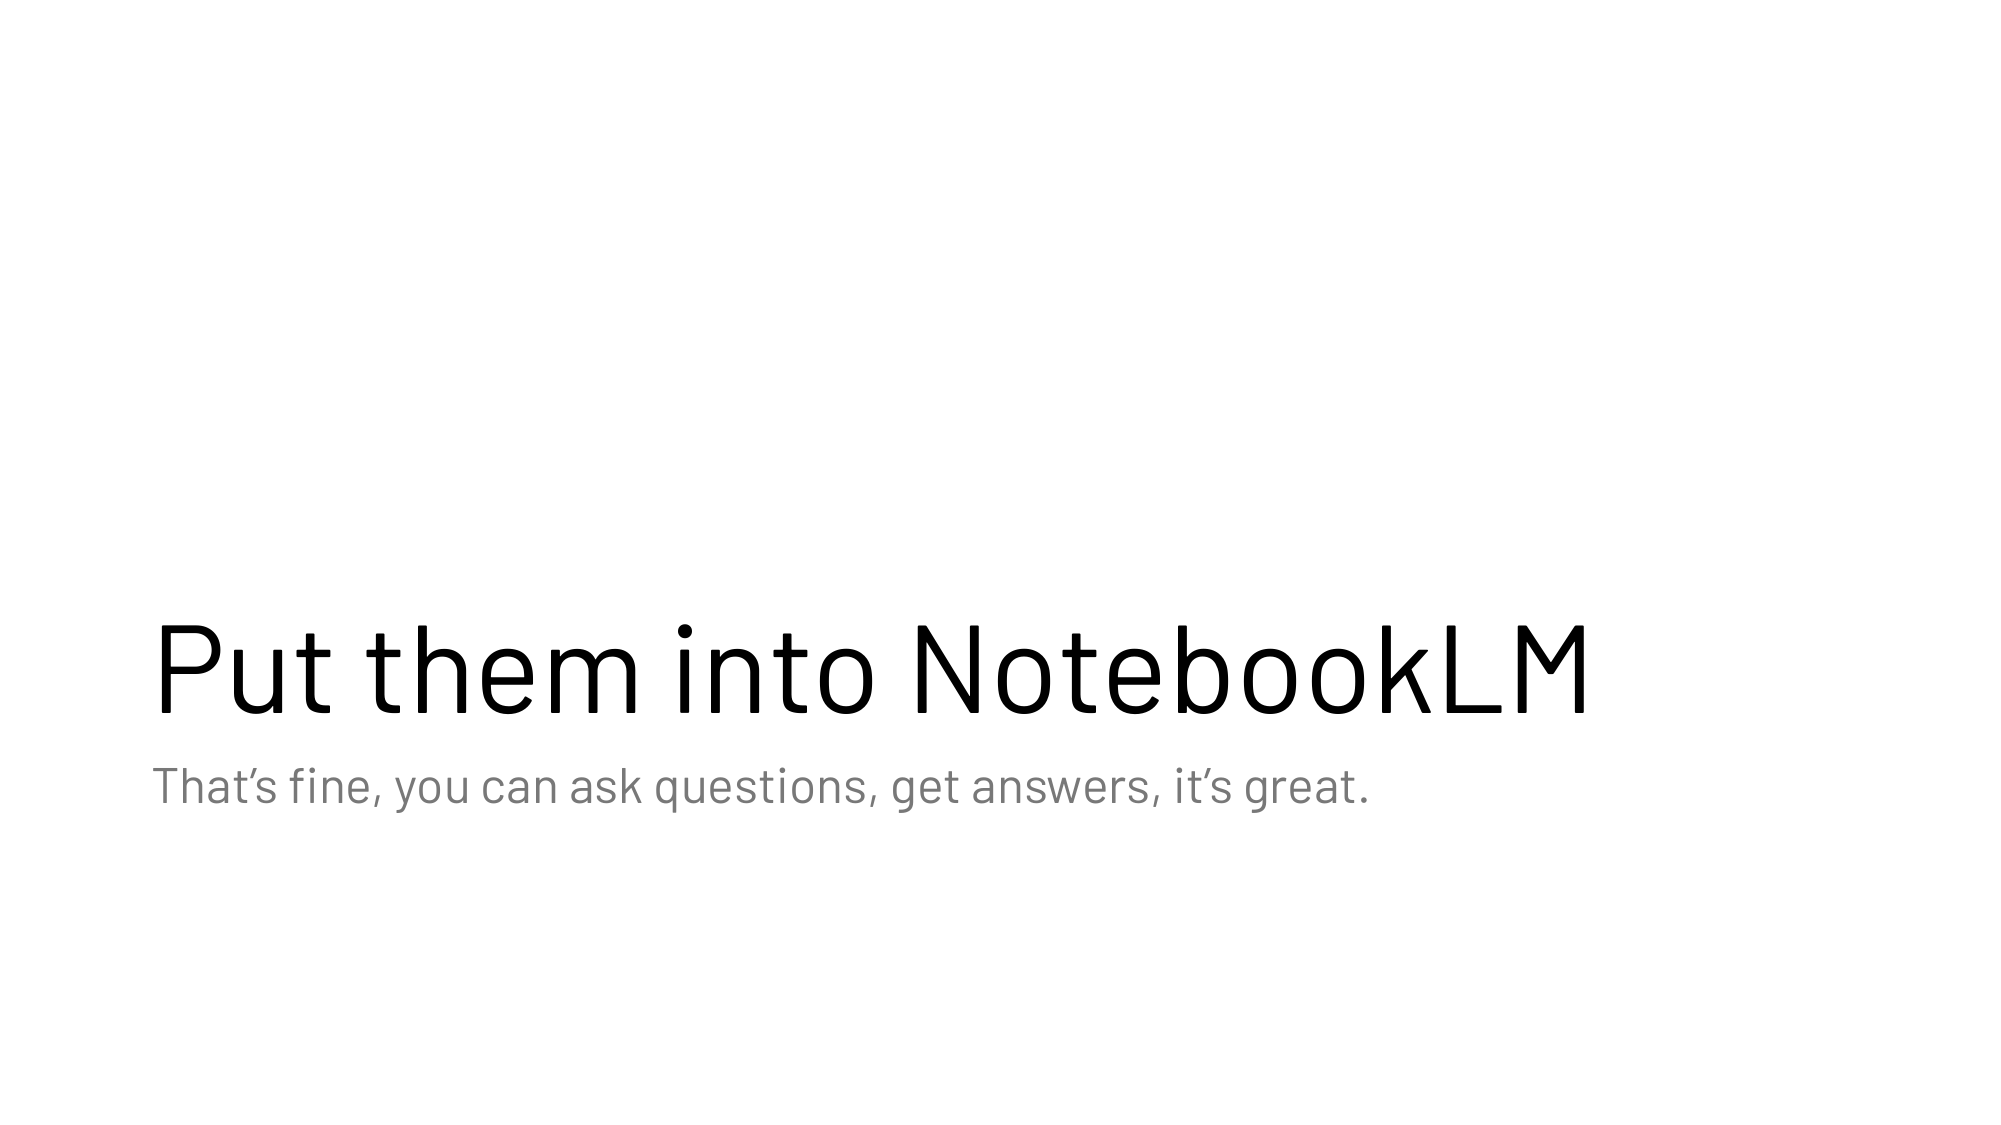

# Put them into NotebookLM
That’s fine, you can ask questions, get answers, it’s great.